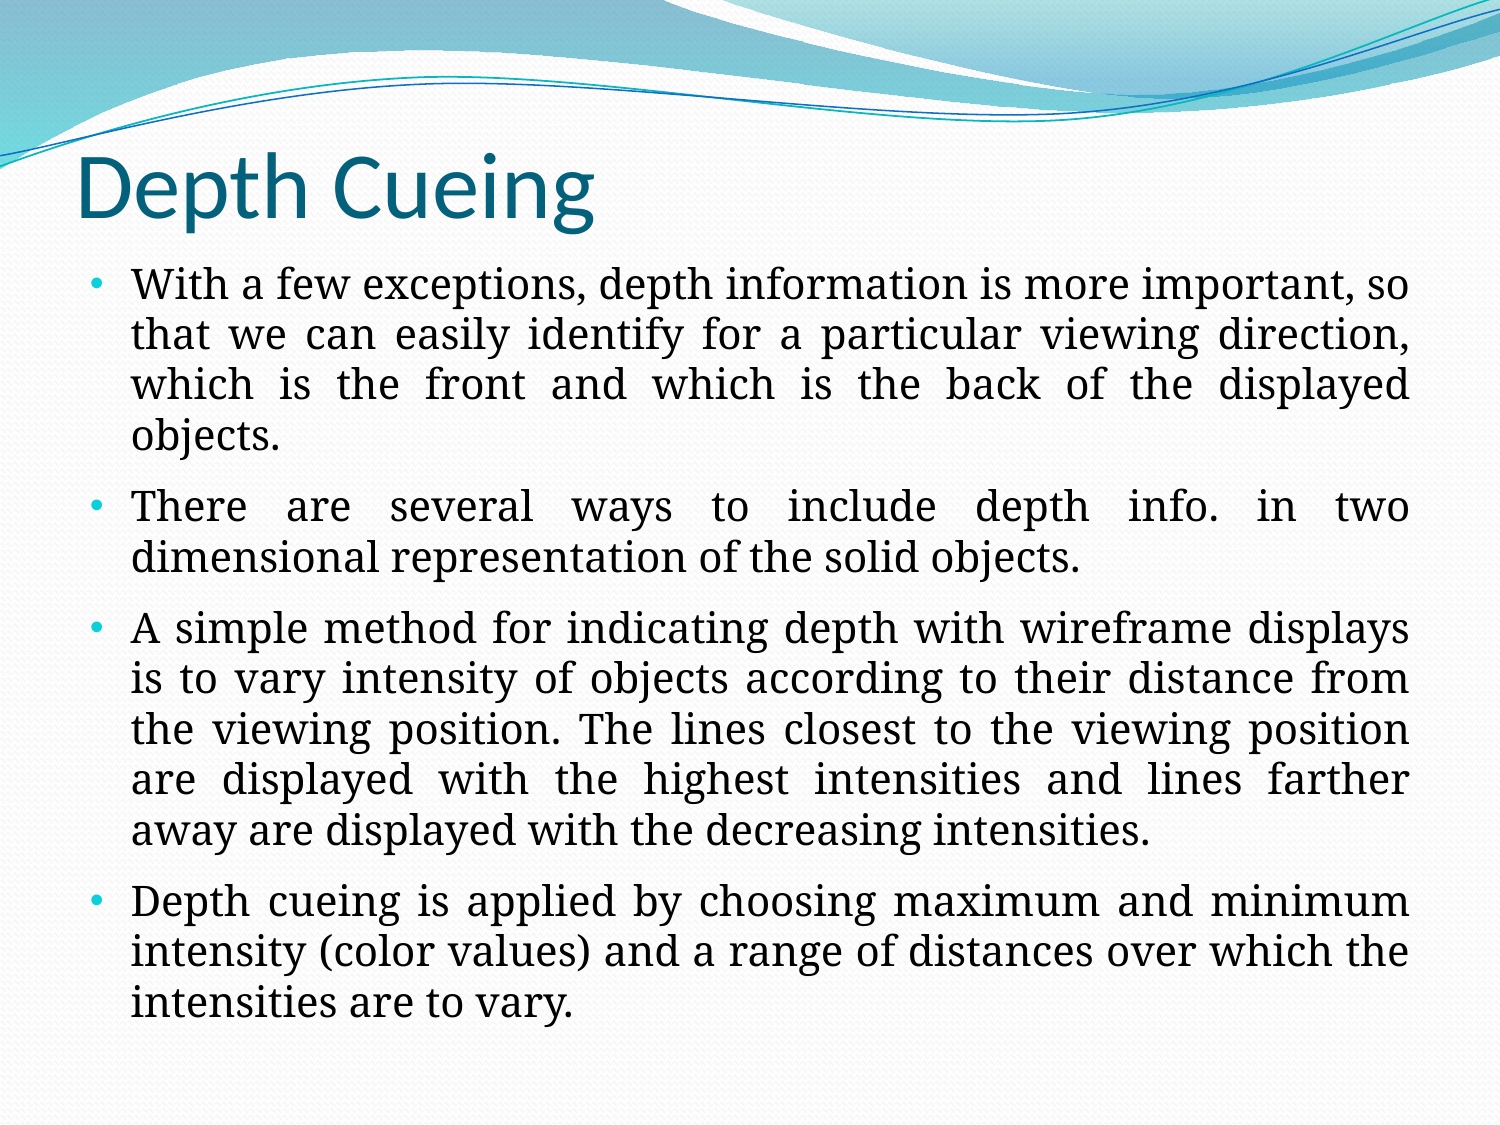

# Depth Cueing
With a few exceptions, depth information is more important, so that we can easily identify for a particular viewing direction, which is the front and which is the back of the displayed objects.
There are several ways to include depth info. in two dimensional representation of the solid objects.
A simple method for indicating depth with wireframe displays is to vary intensity of objects according to their distance from the viewing position. The lines closest to the viewing position are displayed with the highest intensities and lines farther away are displayed with the decreasing intensities.
Depth cueing is applied by choosing maximum and minimum intensity (color values) and a range of distances over which the intensities are to vary.